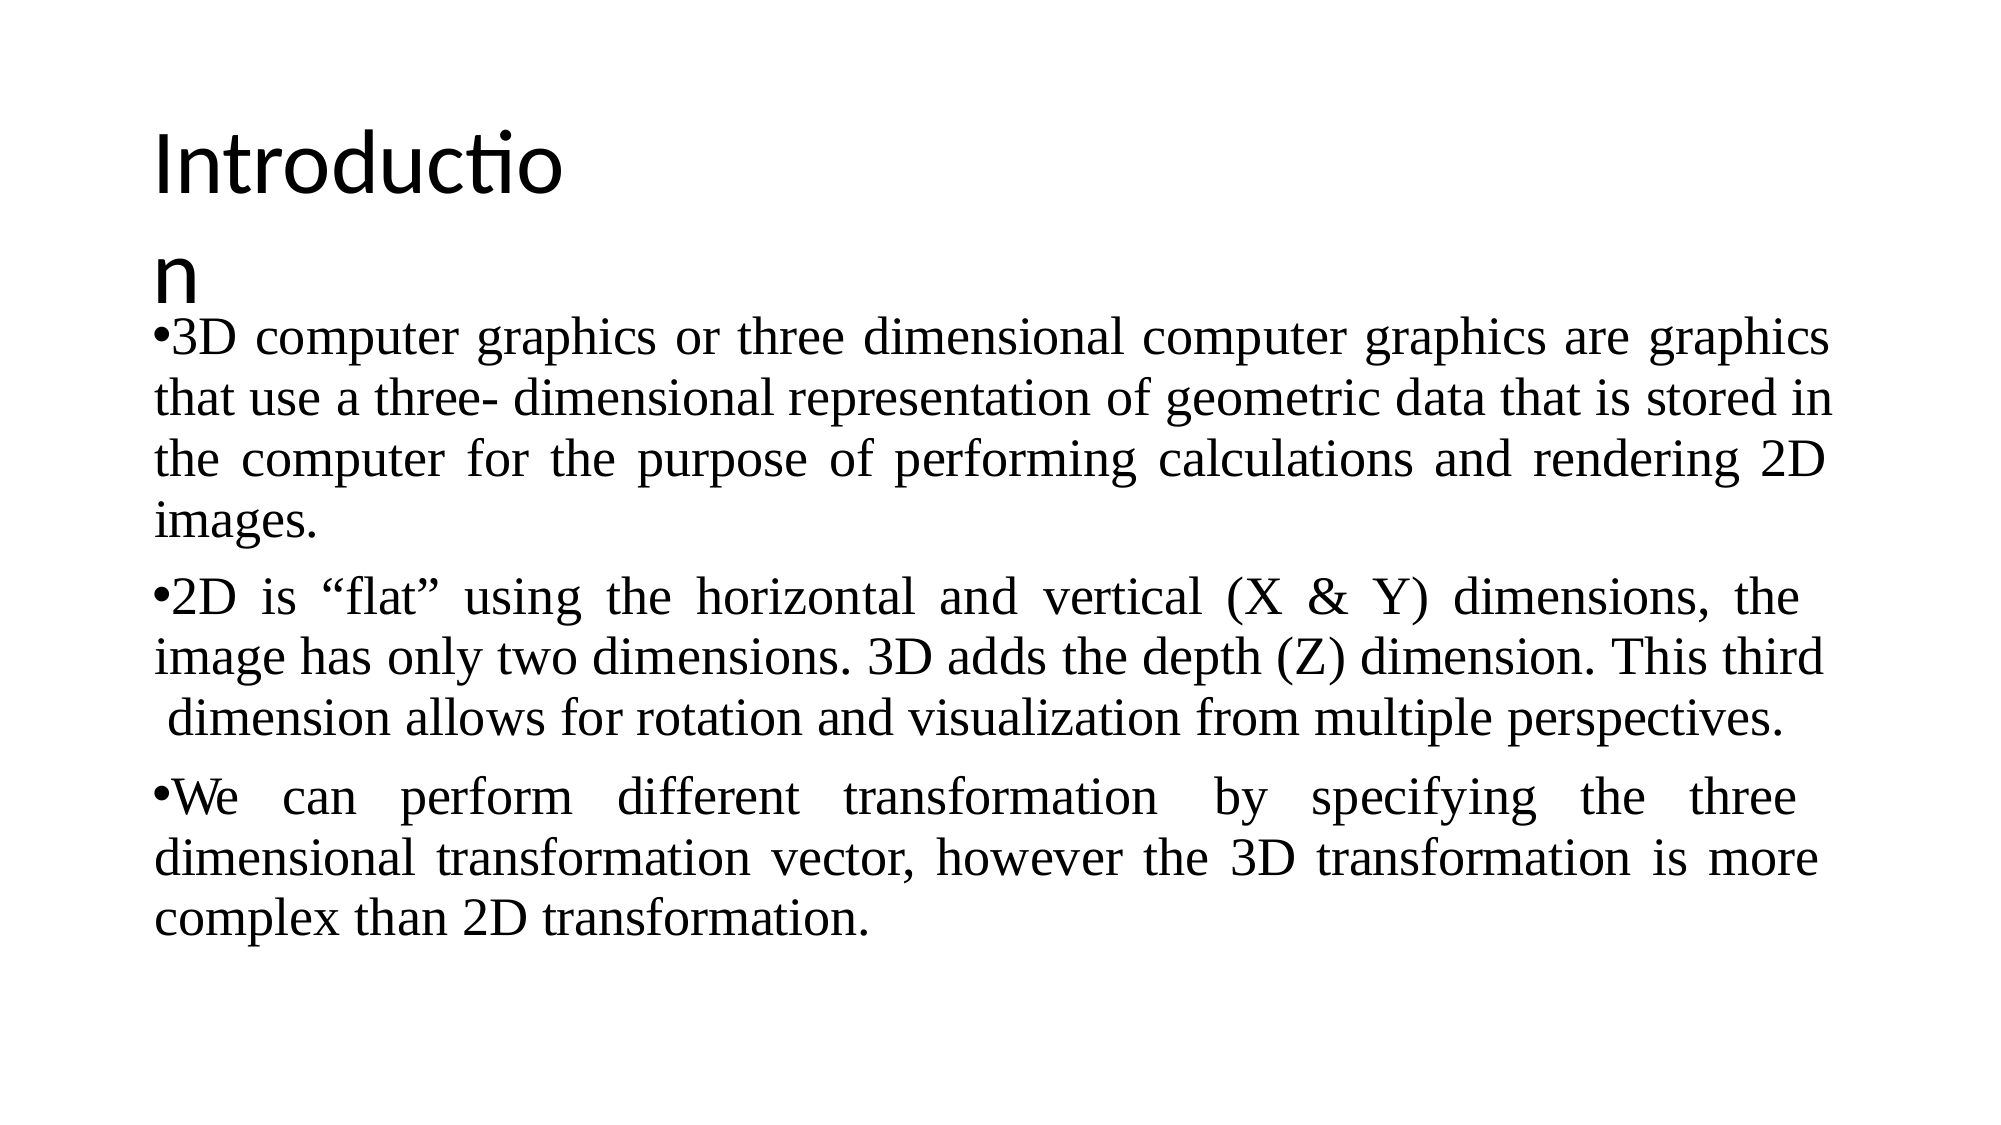

# Introduction
3D computer graphics or three dimensional computer graphics are graphics  that use a three- dimensional representation of geometric data that is stored in  the computer for the purpose of performing calculations and rendering 2D  images.
2D is “flat” using the horizontal and vertical (X & Y) dimensions, the  image has only two dimensions. 3D adds the depth (Z) dimension. This third  dimension allows for rotation and visualization from multiple perspectives.
We can perform different transformation by specifying the three  dimensional transformation vector, however the 3D transformation is more  complex than 2D transformation.